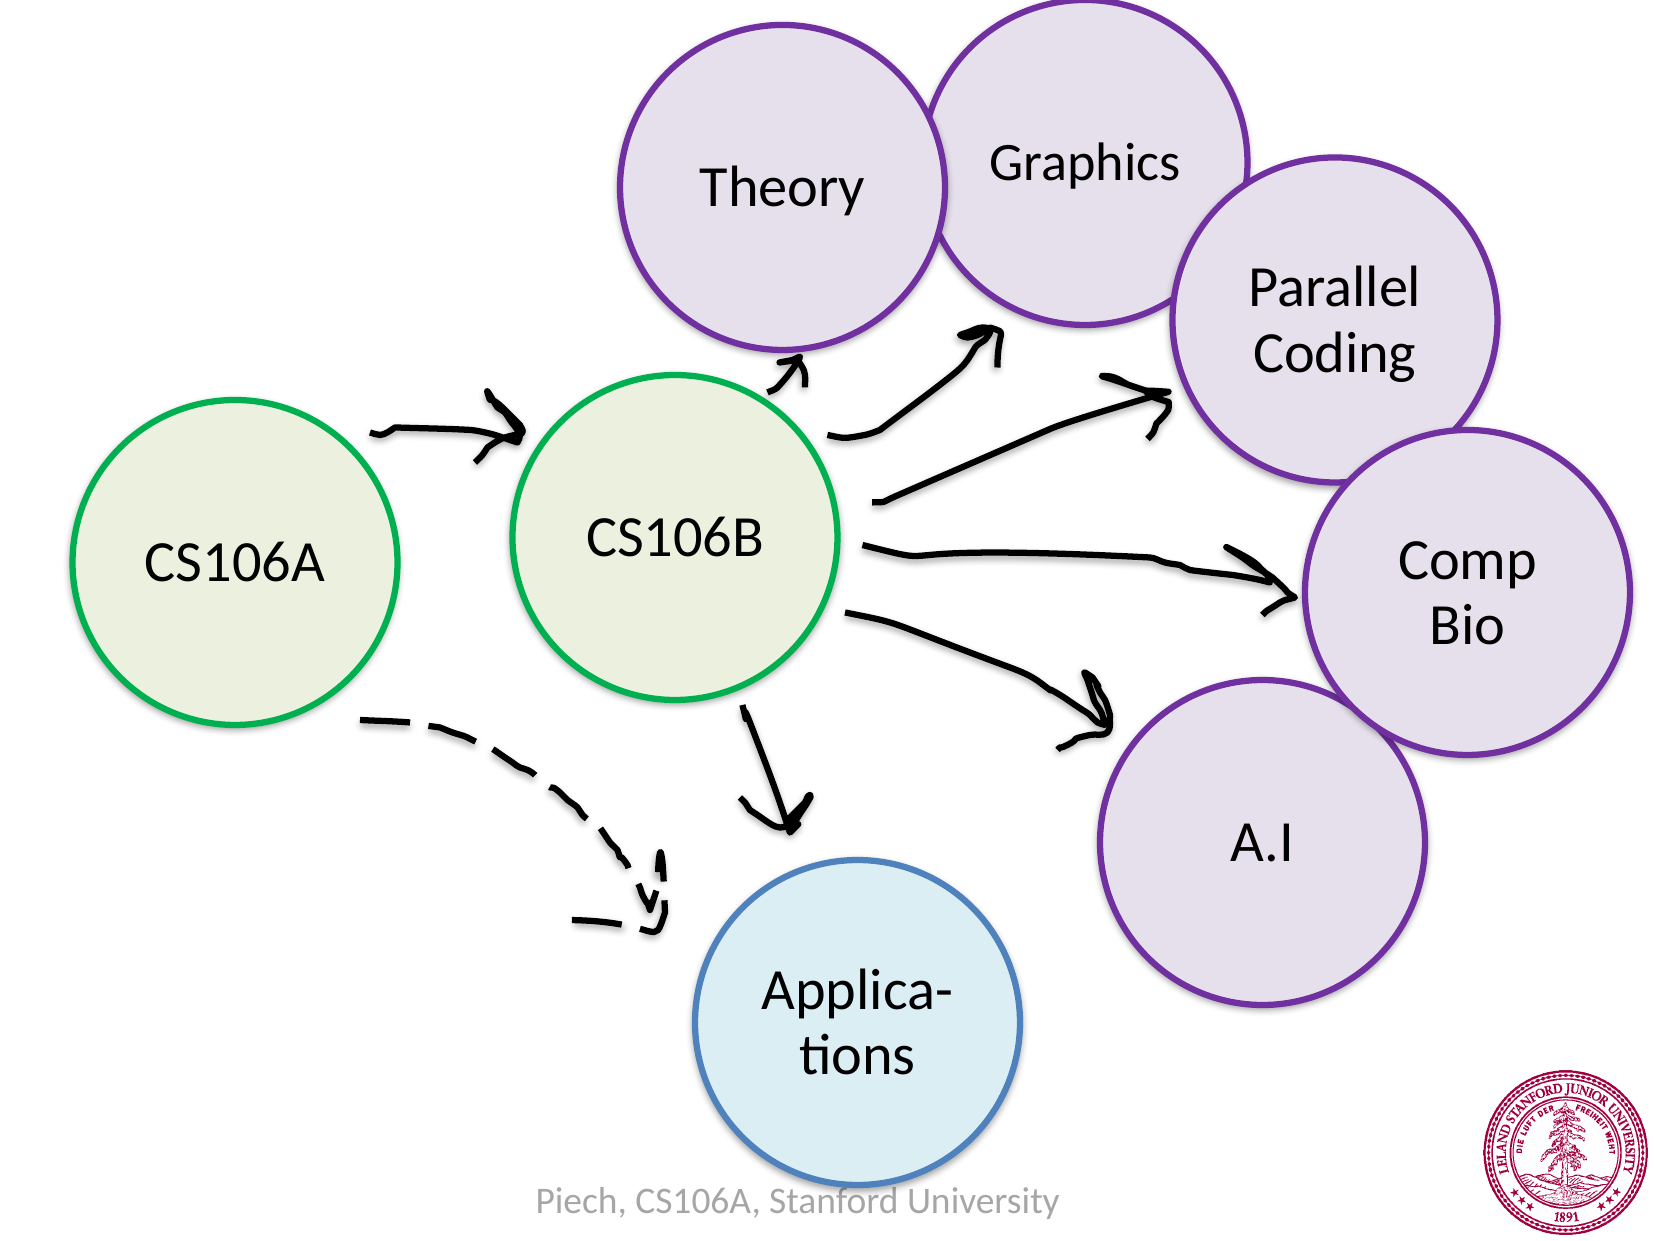

Graphics
Theory
Parallel Coding

CS106B

CS106A
Comp Bio

A.I

Applica-tions